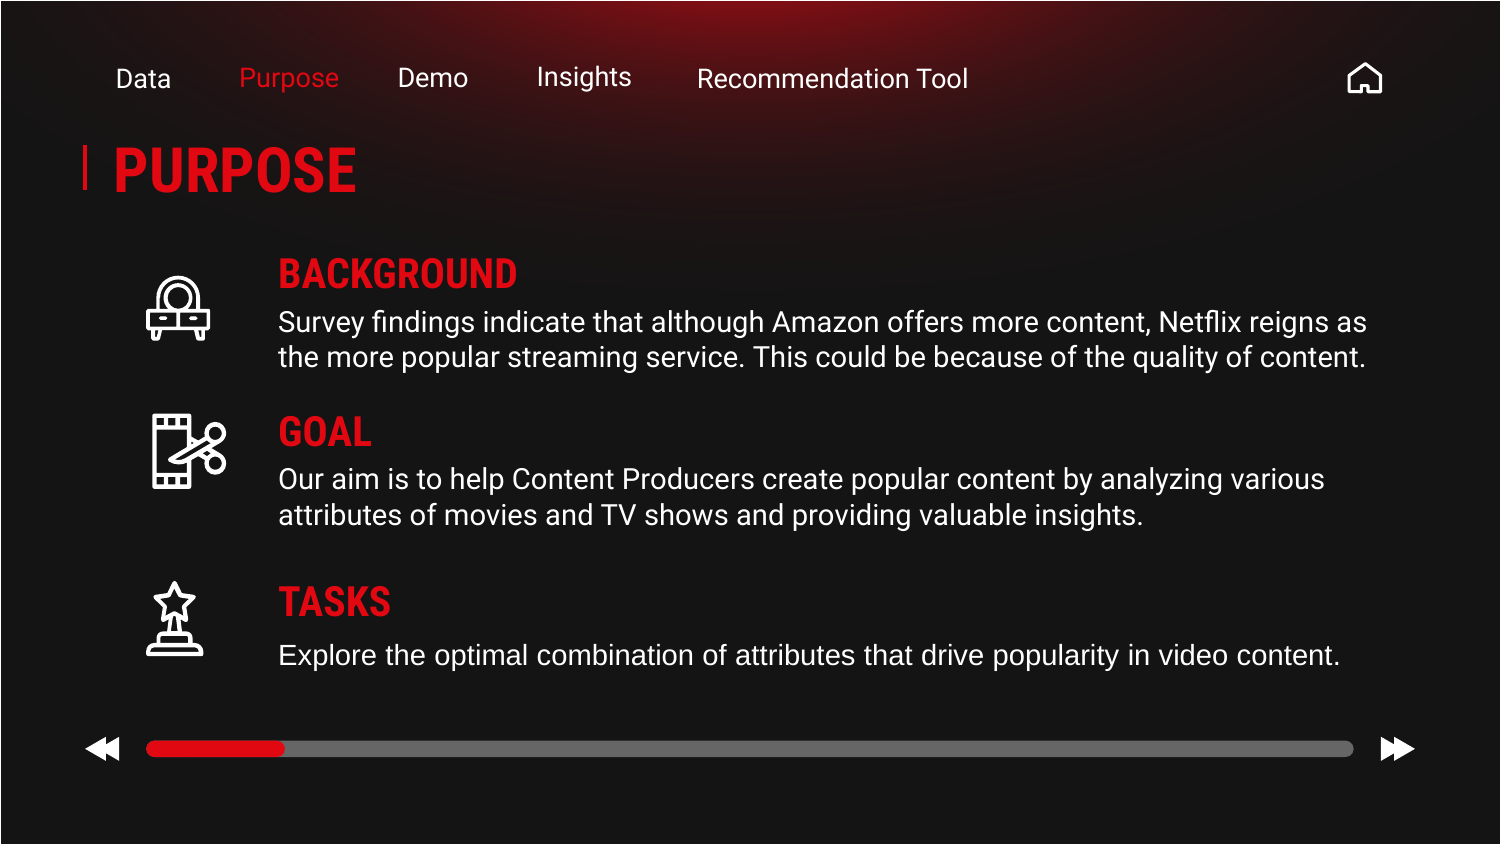

Insights
Demo
Purpose
Data
Recommendation Tool

PURPOSE
# BACKGROUND

Survey findings indicate that although Amazon offers more content, Netflix reigns as the more popular streaming service. This could be because of the quality of content.
GOAL

Our aim is to help Content Producers create popular content by analyzing various attributes of movies and TV shows and providing valuable insights.
TASKS

Explore the optimal combination of attributes that drive popularity in video content.